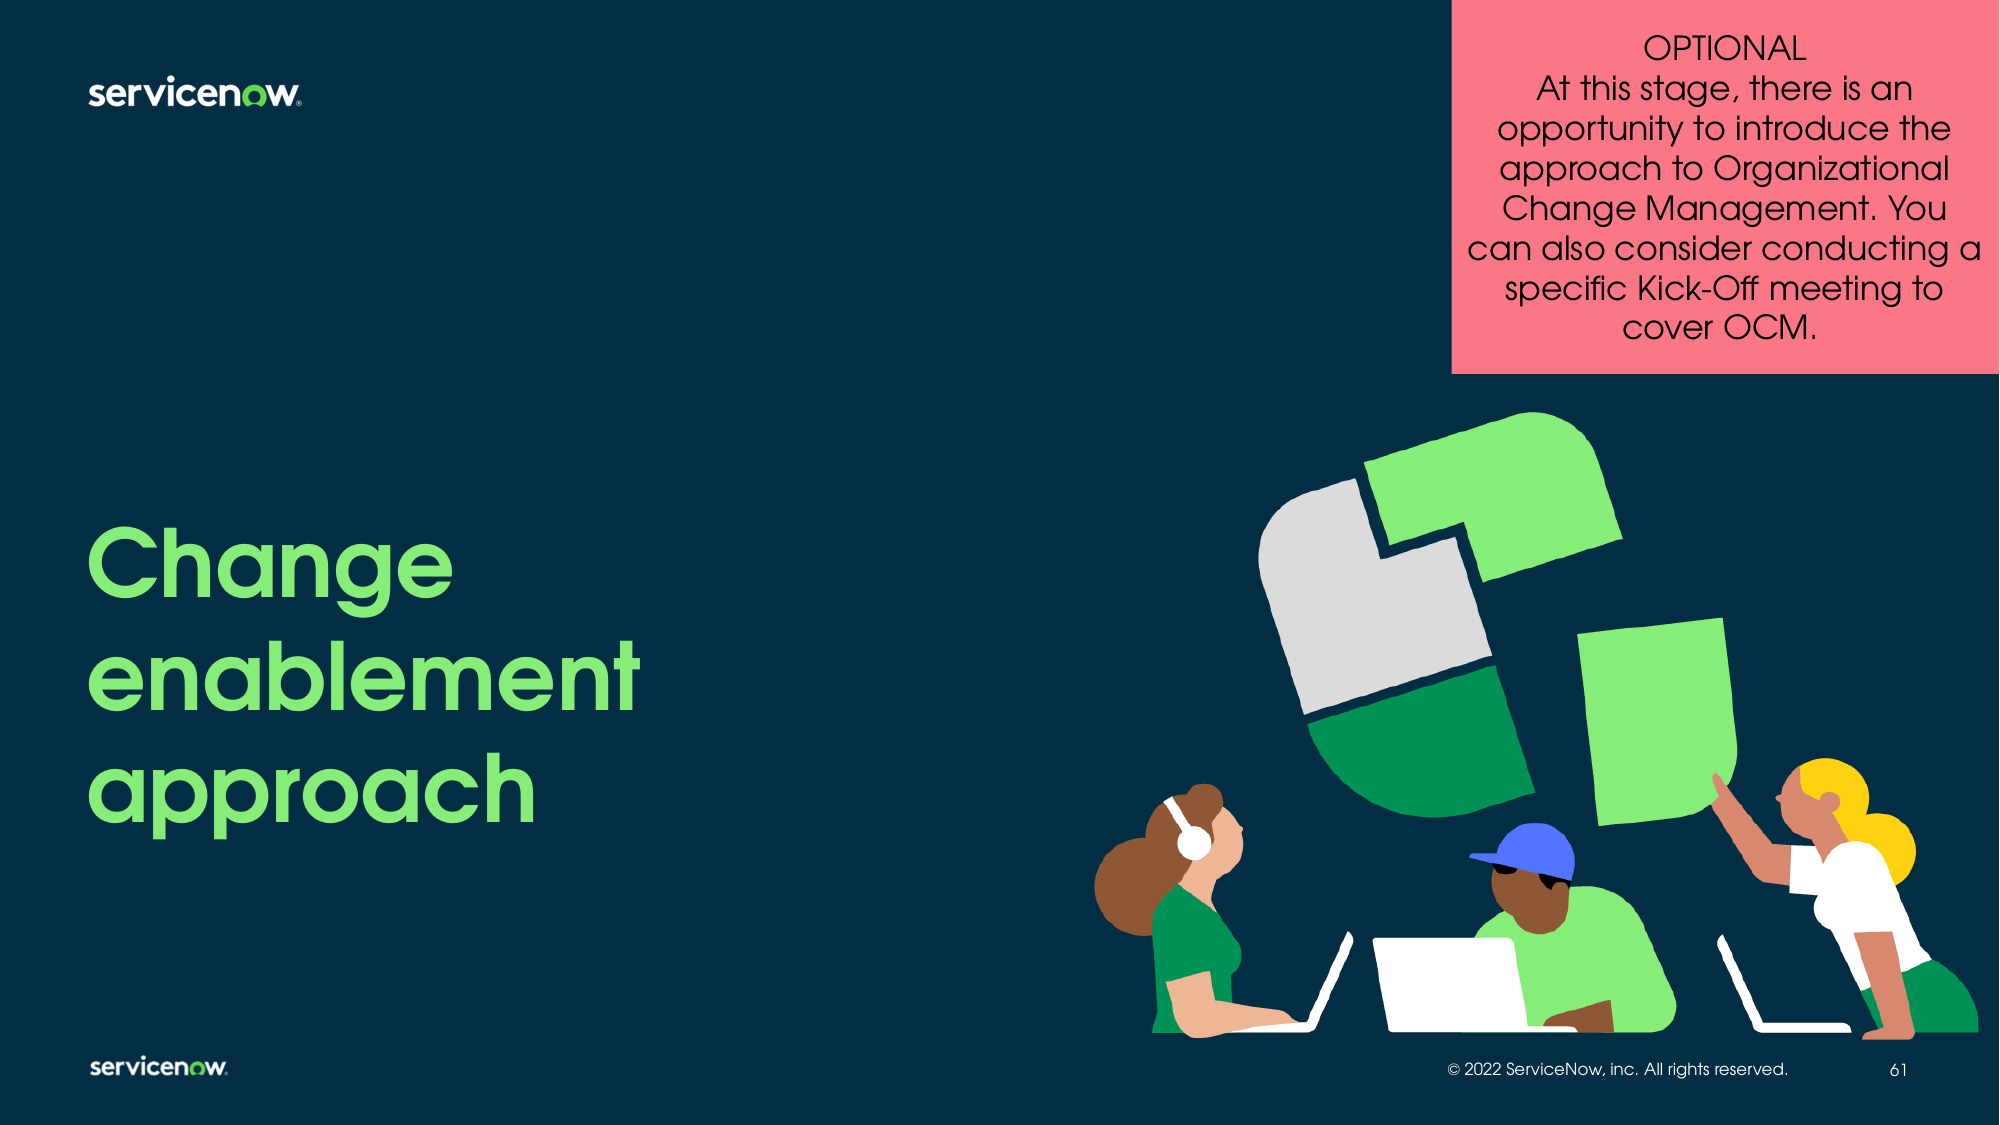

OPTIONAL
At this stage, there is an opportunity to introduce the approach to Organizational Change Management. You can also consider conducting a specific Kick-Off meeting to cover OCM.
# Change enablement approach